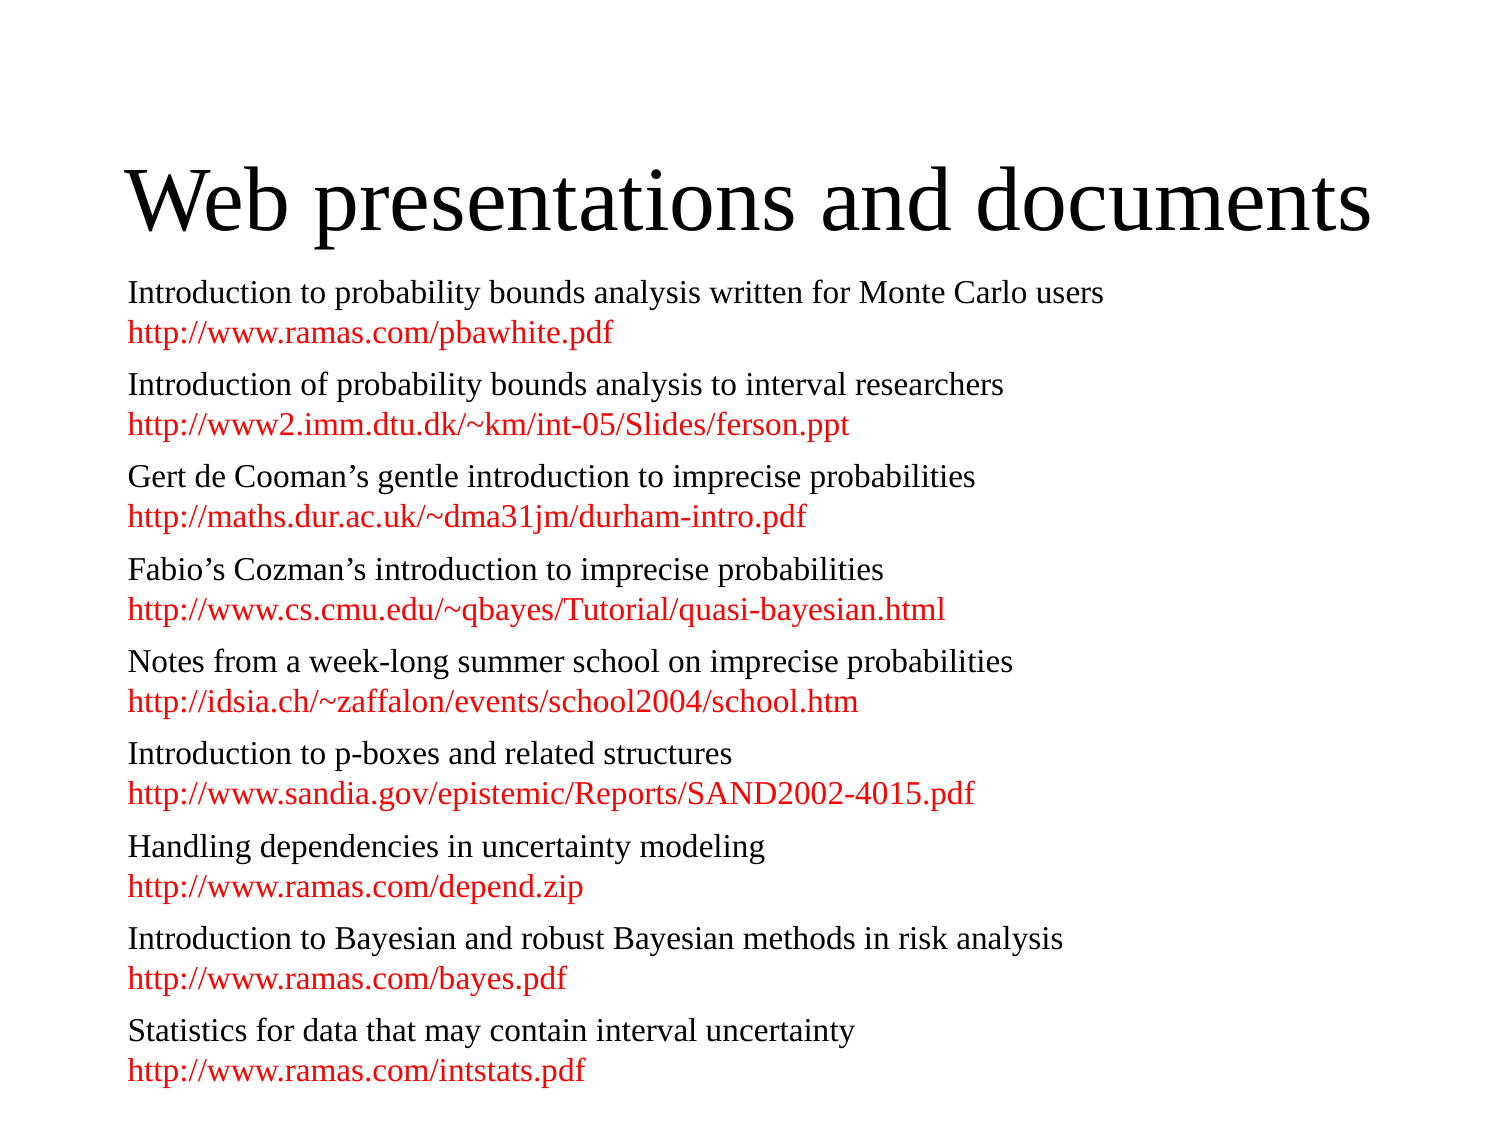

# Web presentations and documents
Introduction to probability bounds analysis written for Monte Carlo users
http://www.ramas.com/pbawhite.pdf

Introduction of probability bounds analysis to interval researchers
http://www2.imm.dtu.dk/~km/int-05/Slides/ferson.ppt

Gert de Cooman’s gentle introduction to imprecise probabilities
http://maths.dur.ac.uk/~dma31jm/durham-intro.pdf

Fabio’s Cozman’s introduction to imprecise probabilities
http://www.cs.cmu.edu/~qbayes/Tutorial/quasi-bayesian.html

Notes from a week-long summer school on imprecise probabilities
http://idsia.ch/~zaffalon/events/school2004/school.htm

Introduction to p-boxes and related structures
http://www.sandia.gov/epistemic/Reports/SAND2002-4015.pdf

Handling dependencies in uncertainty modeling
http://www.ramas.com/depend.zip

Introduction to Bayesian and robust Bayesian methods in risk analysis
http://www.ramas.com/bayes.pdf

Statistics for data that may contain interval uncertainty
http://www.ramas.com/intstats.pdf